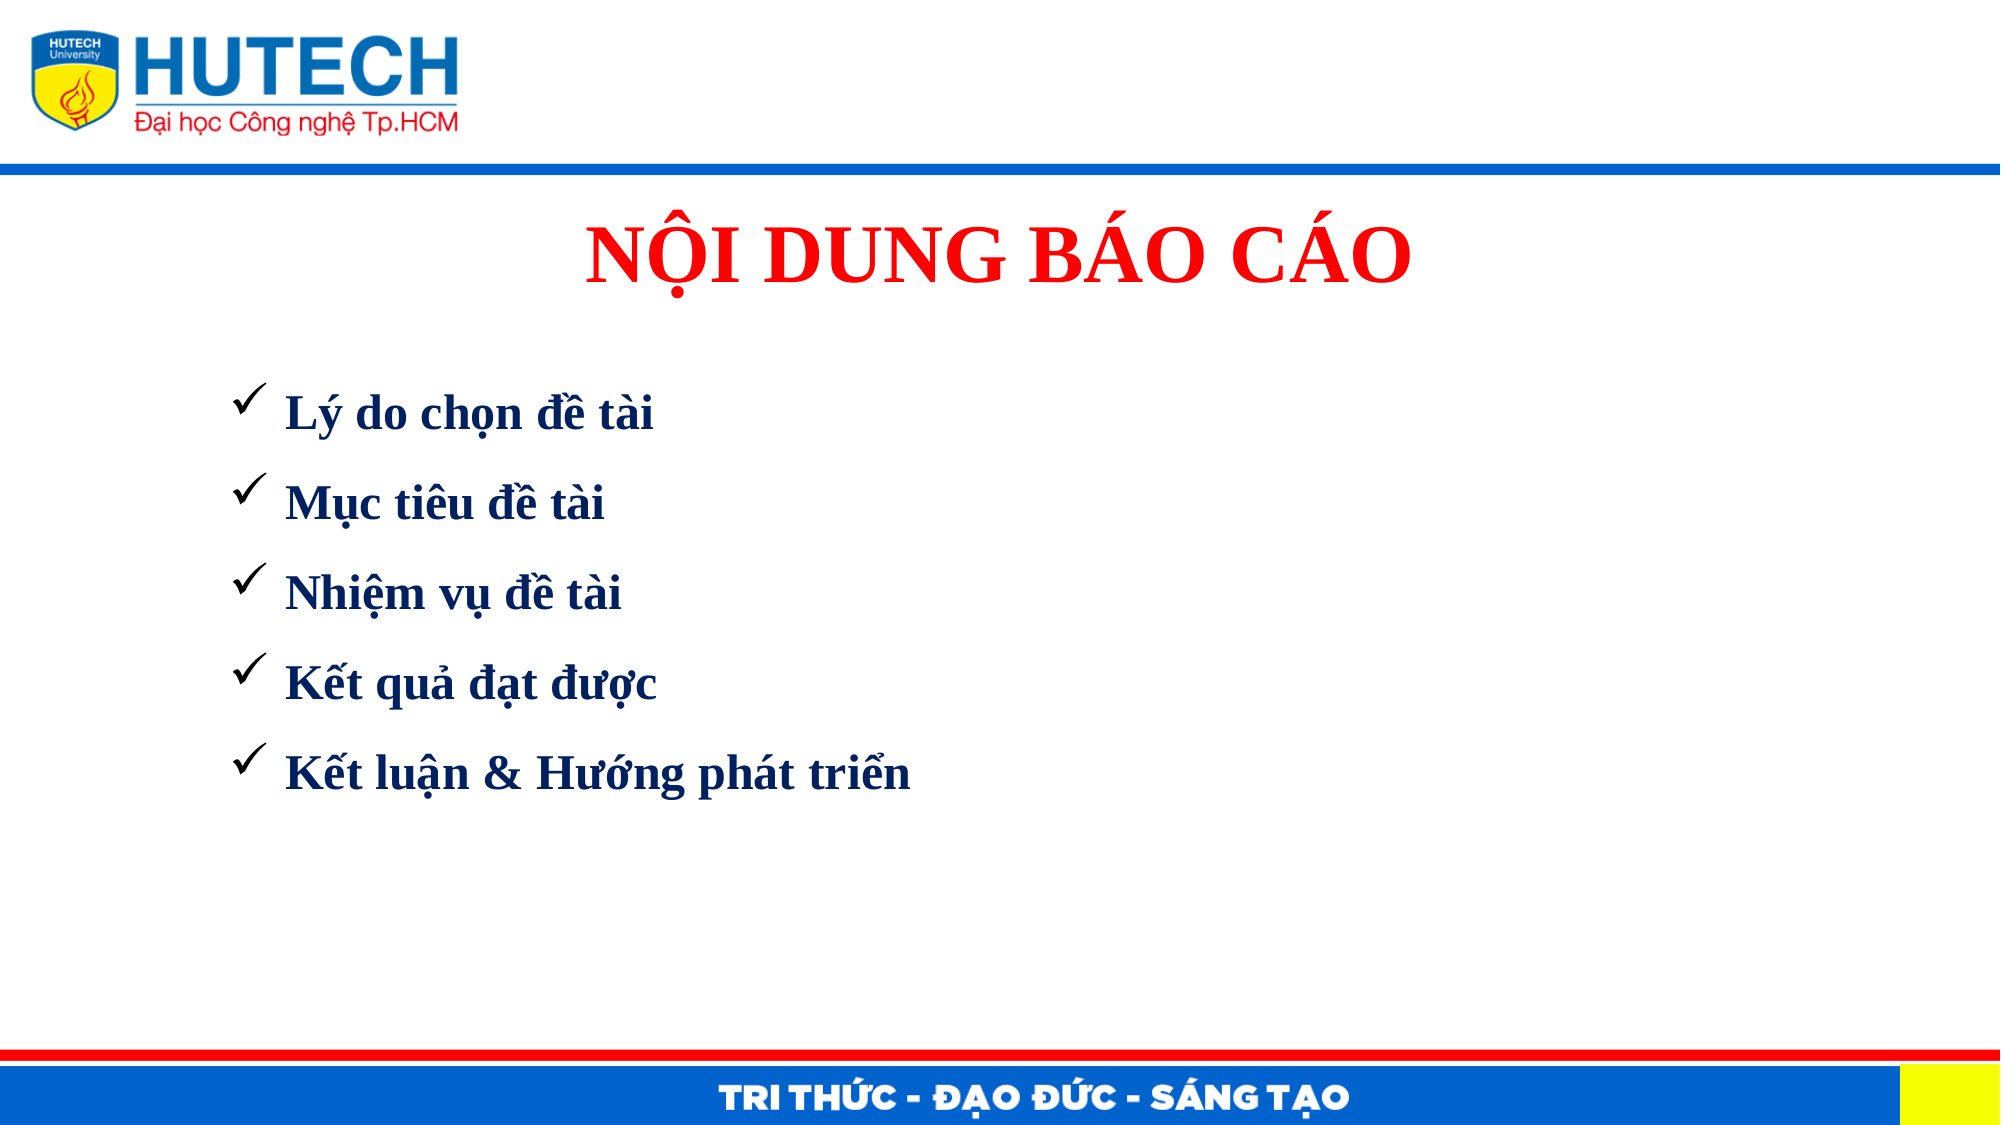

NỘI DUNG BÁO CÁO
Lý do chọn đề tài
Mục tiêu đề tài
Nhiệm vụ đề tài
Kết quả đạt được
Kết luận & Hướng phát triển